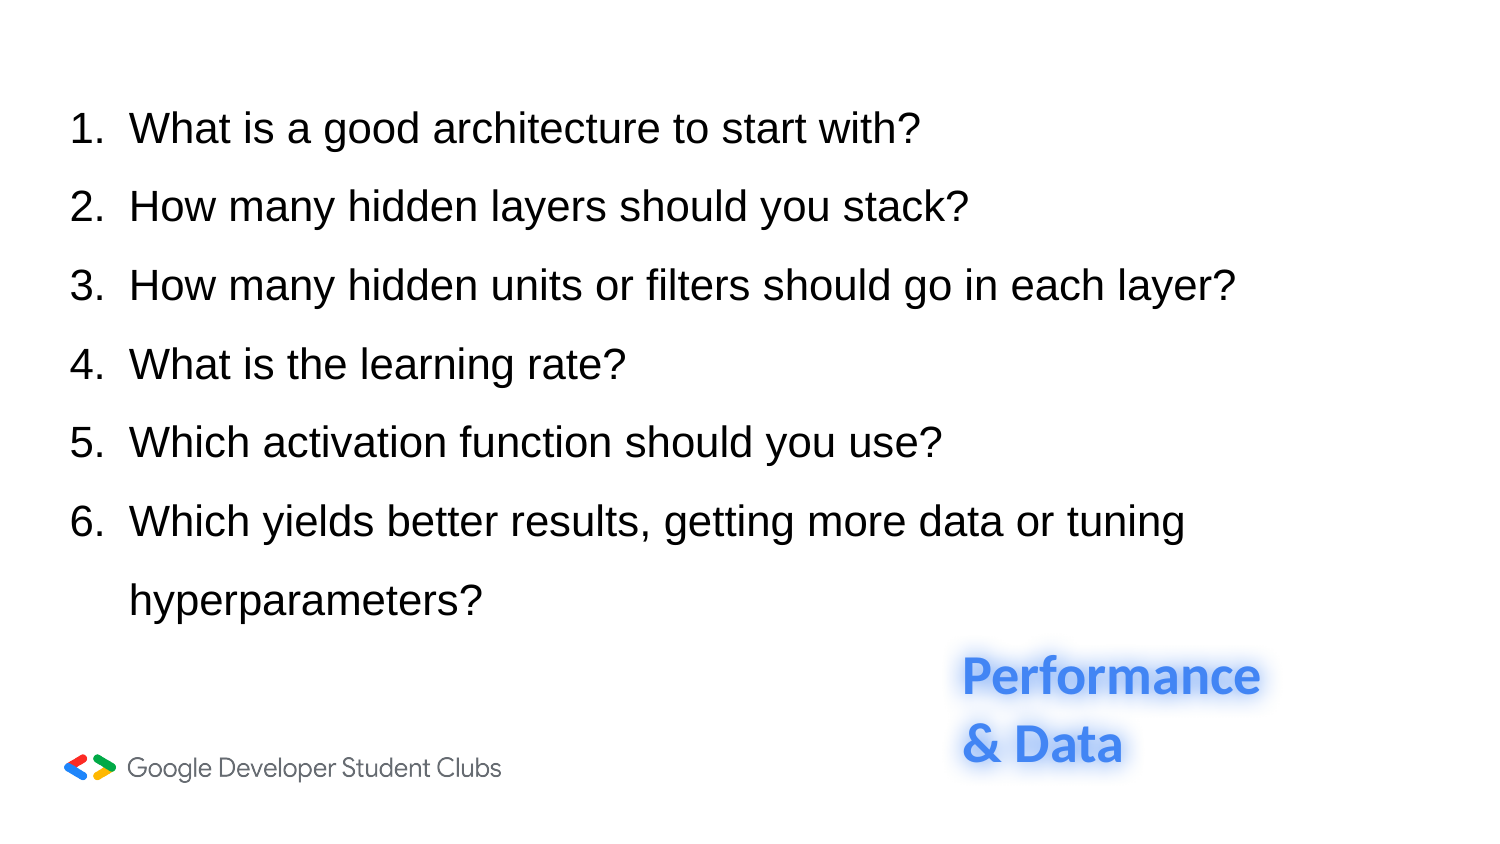

What is a good architecture to start with?
How many hidden layers should you stack?
How many hidden units or filters should go in each layer?
What is the learning rate?
Which activation function should you use?
Which yields better results, getting more data or tuning hyperparameters?
Performance & Data